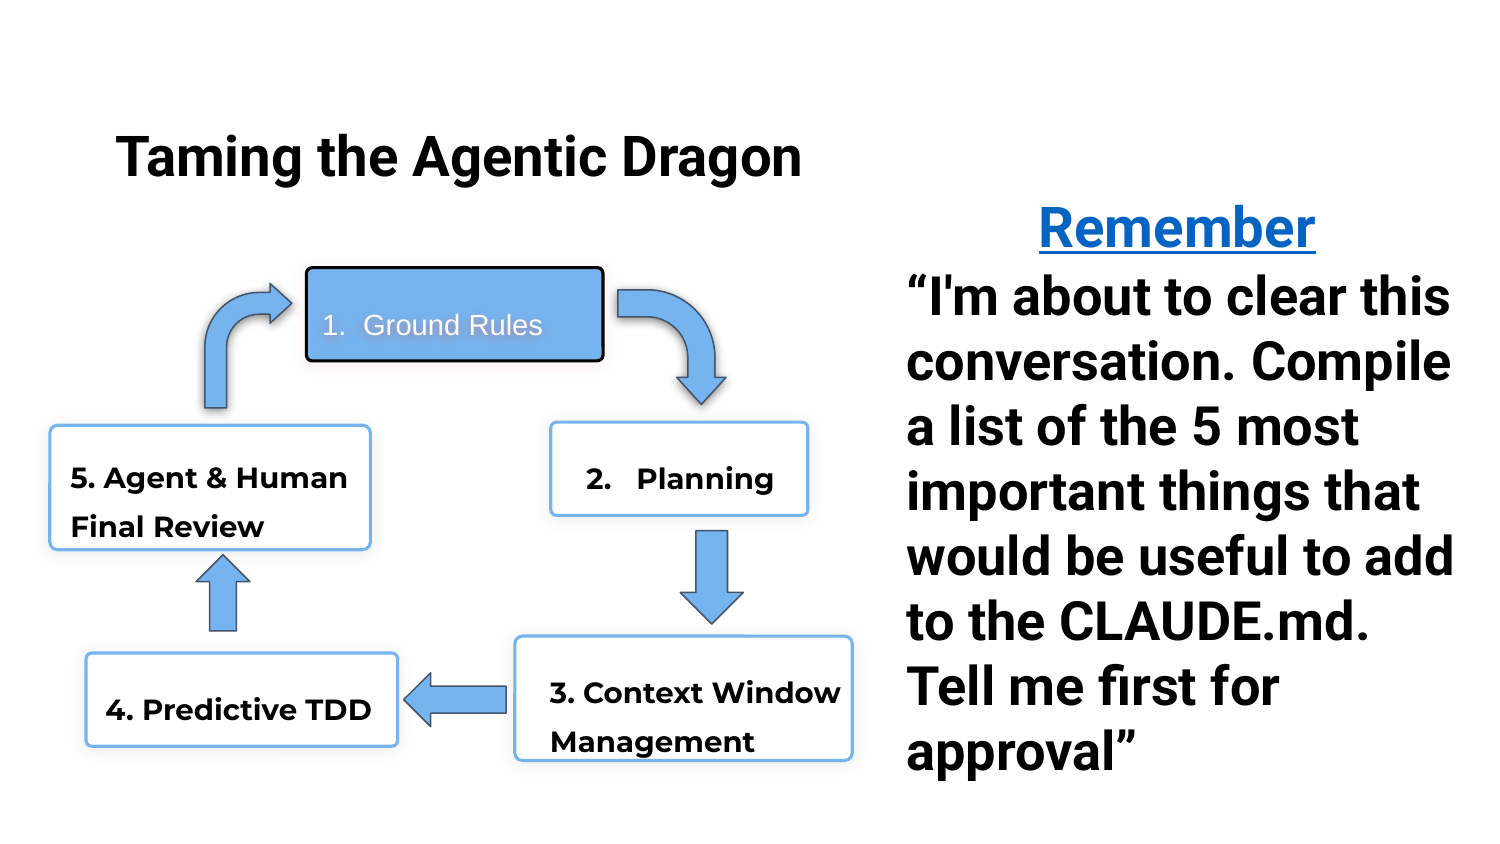

Taming the Agentic Dragon
Remember
“I'm about to clear this conversation. Compile a list of the 5 most important things that would be useful to add to the CLAUDE.md. Tell me first for approval”

1.  Ground Rules

2.   Planning

5. Agent & Human
Final Review

3. Context Window
Management

4. Predictive TDD